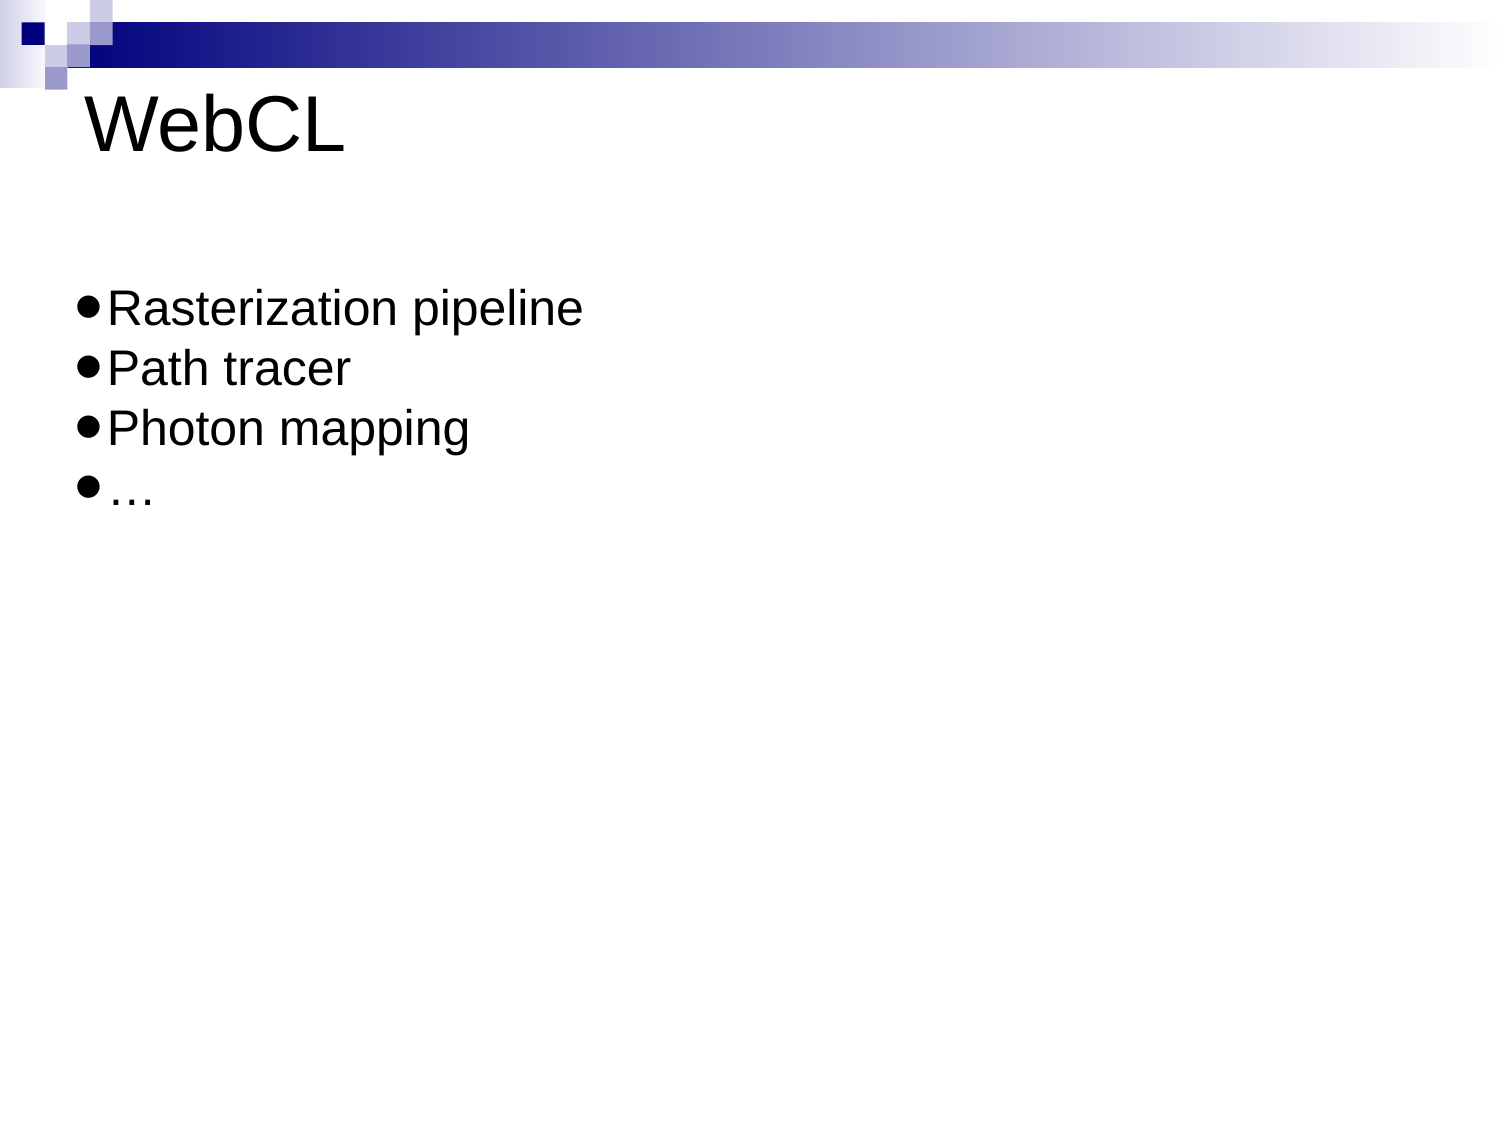

# WebCL
Rasterization pipeline
Path tracer
Photon mapping
…